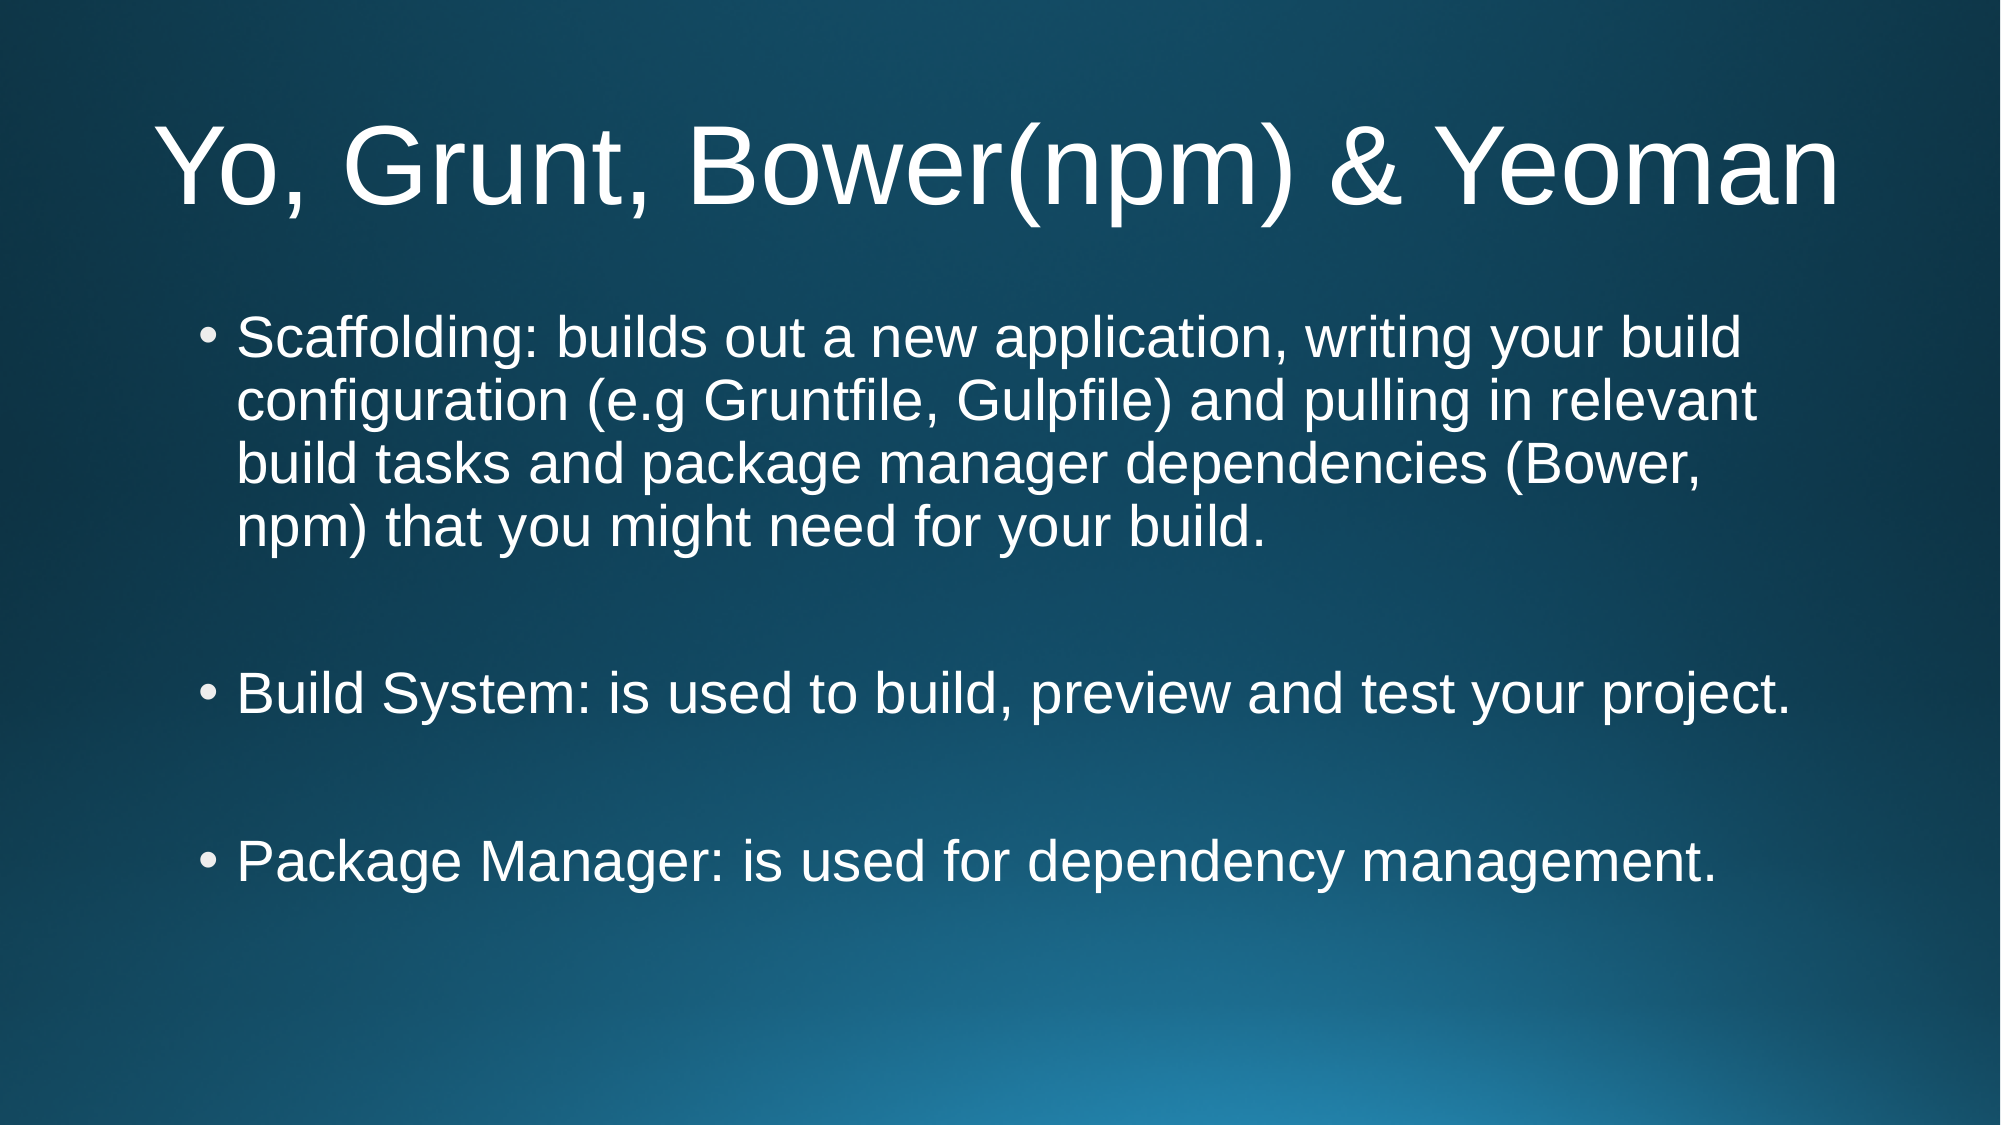

# Yo, Grunt, Bower(npm) & Yeoman
Scaffolding: builds out a new application, writing your build configuration (e.g Gruntfile, Gulpfile) and pulling in relevant build tasks and package manager dependencies (Bower, npm) that you might need for your build.

Build System: is used to build, preview and test your project.

Package Manager: is used for dependency management.